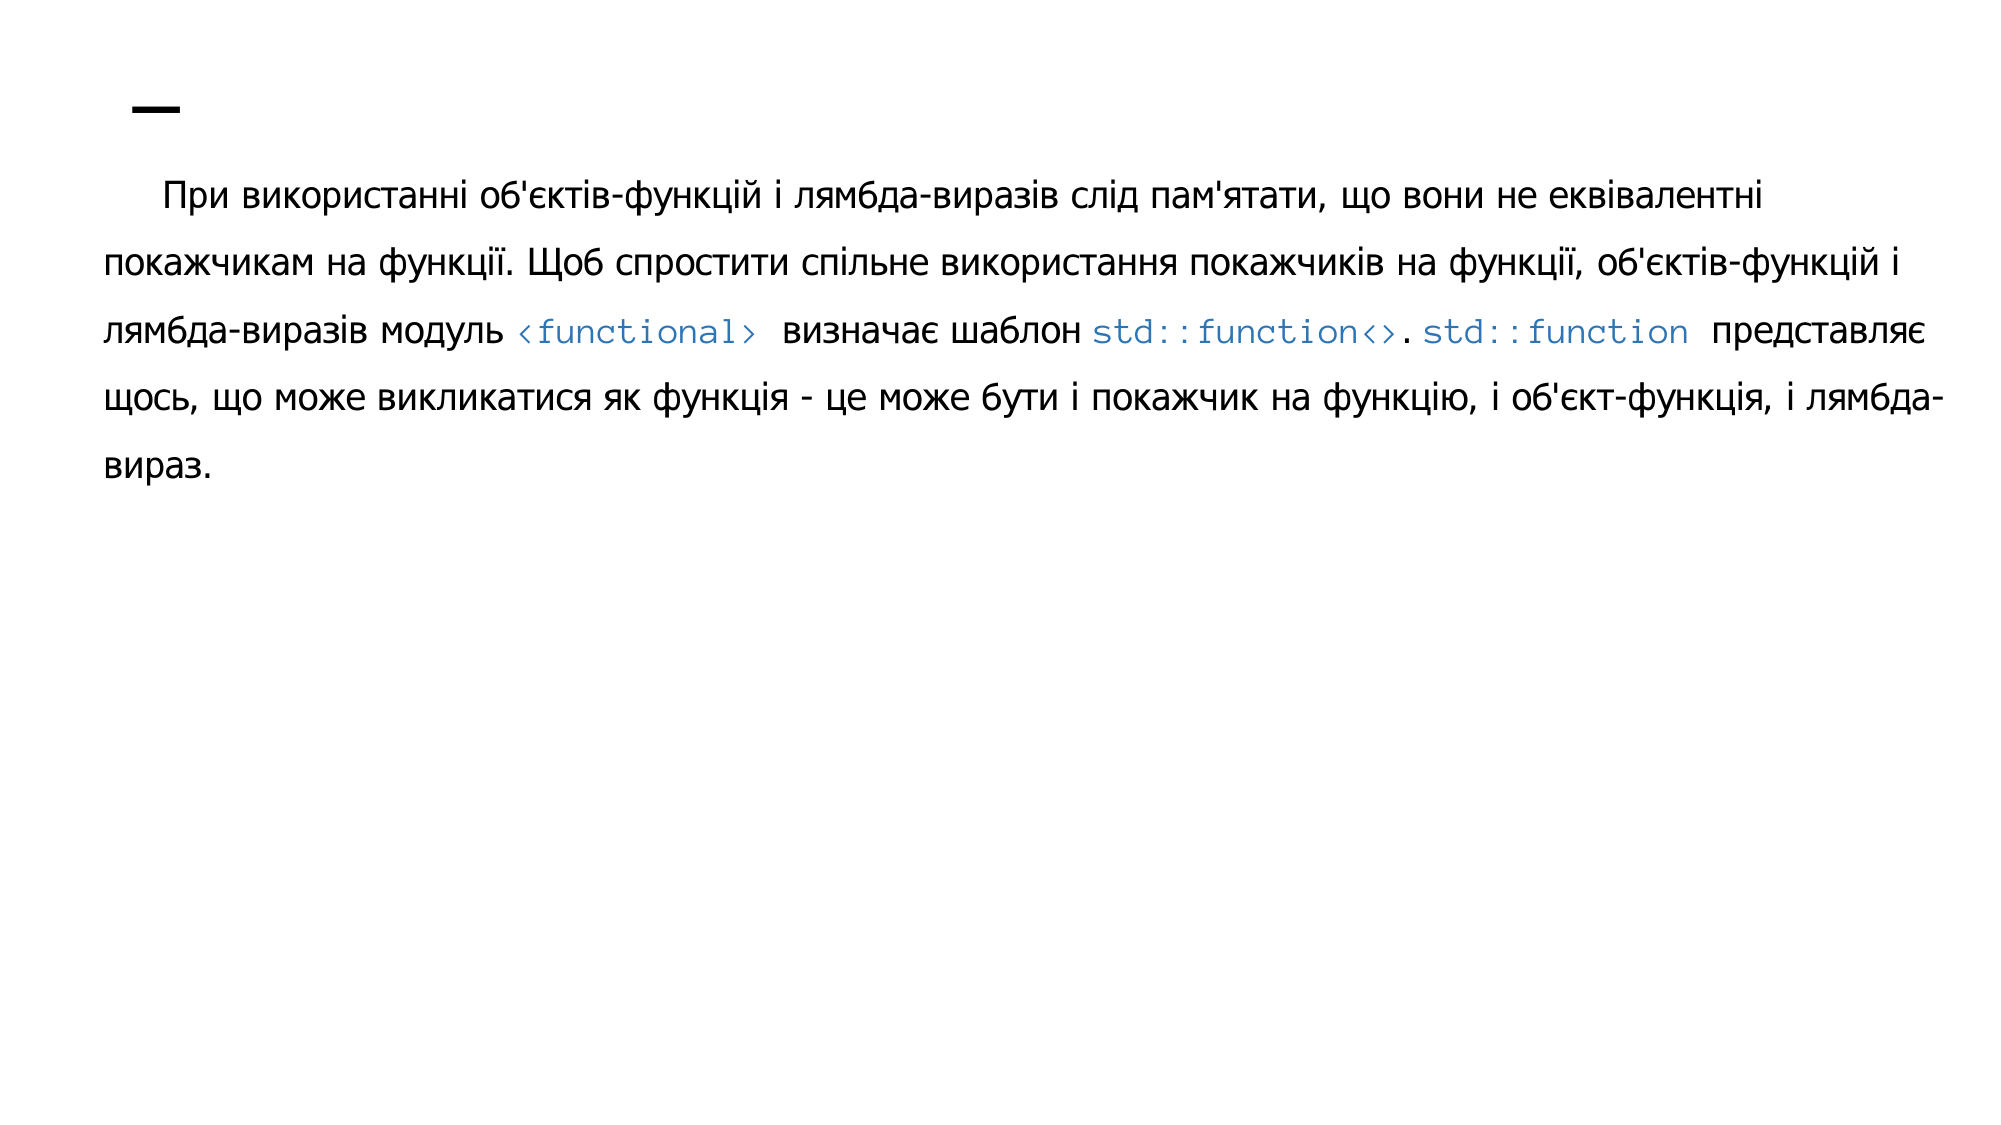

# _
При використанні об'єктів-функцій і лямбда-виразів слід пам'ятати, що вони не еквівалентні покажчикам на функції. Щоб спростити спільне використання покажчиків на функції, об'єктів-функцій і лямбда-виразів модуль <functional> визначає шаблон std::function<>. std::function представляє щось, що може викликатися як функція - це може бути і покажчик на функцію, і об'єкт-функція, і лямбда-вираз.